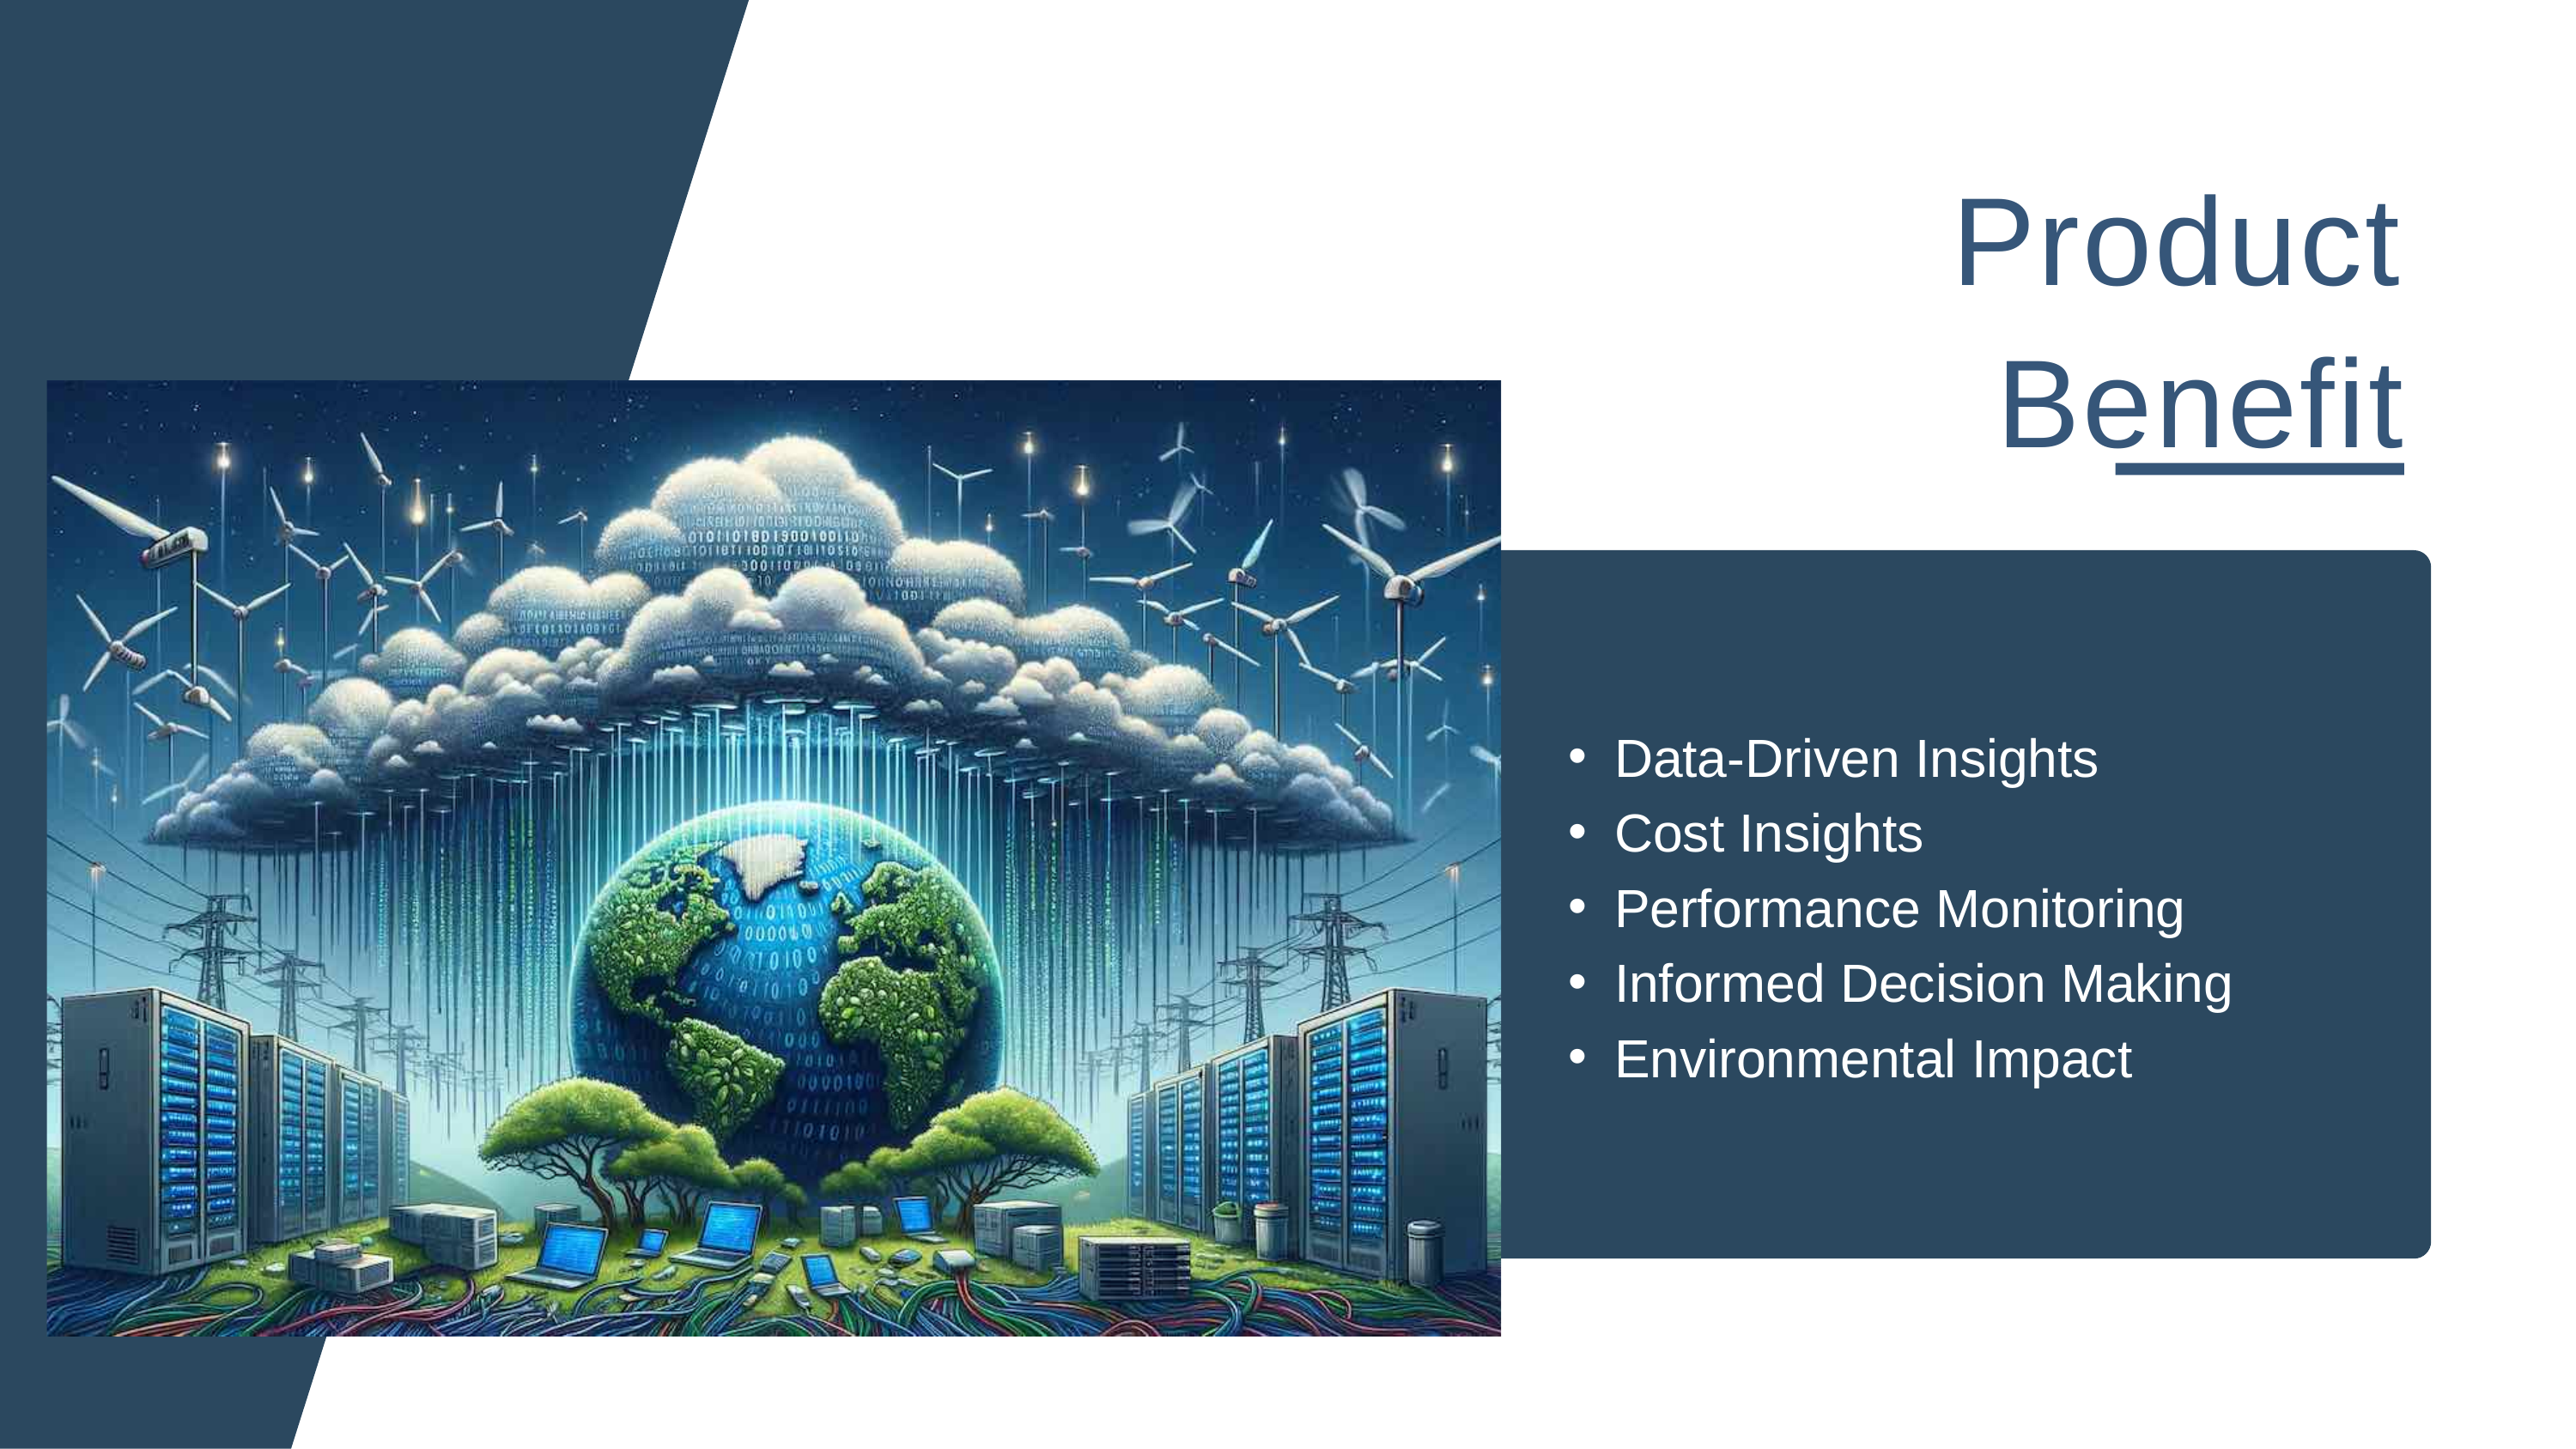

Product Benefit

Data-Driven Insights
Cost Insights
Performance Monitoring
Informed Decision Making
Environmental Impact